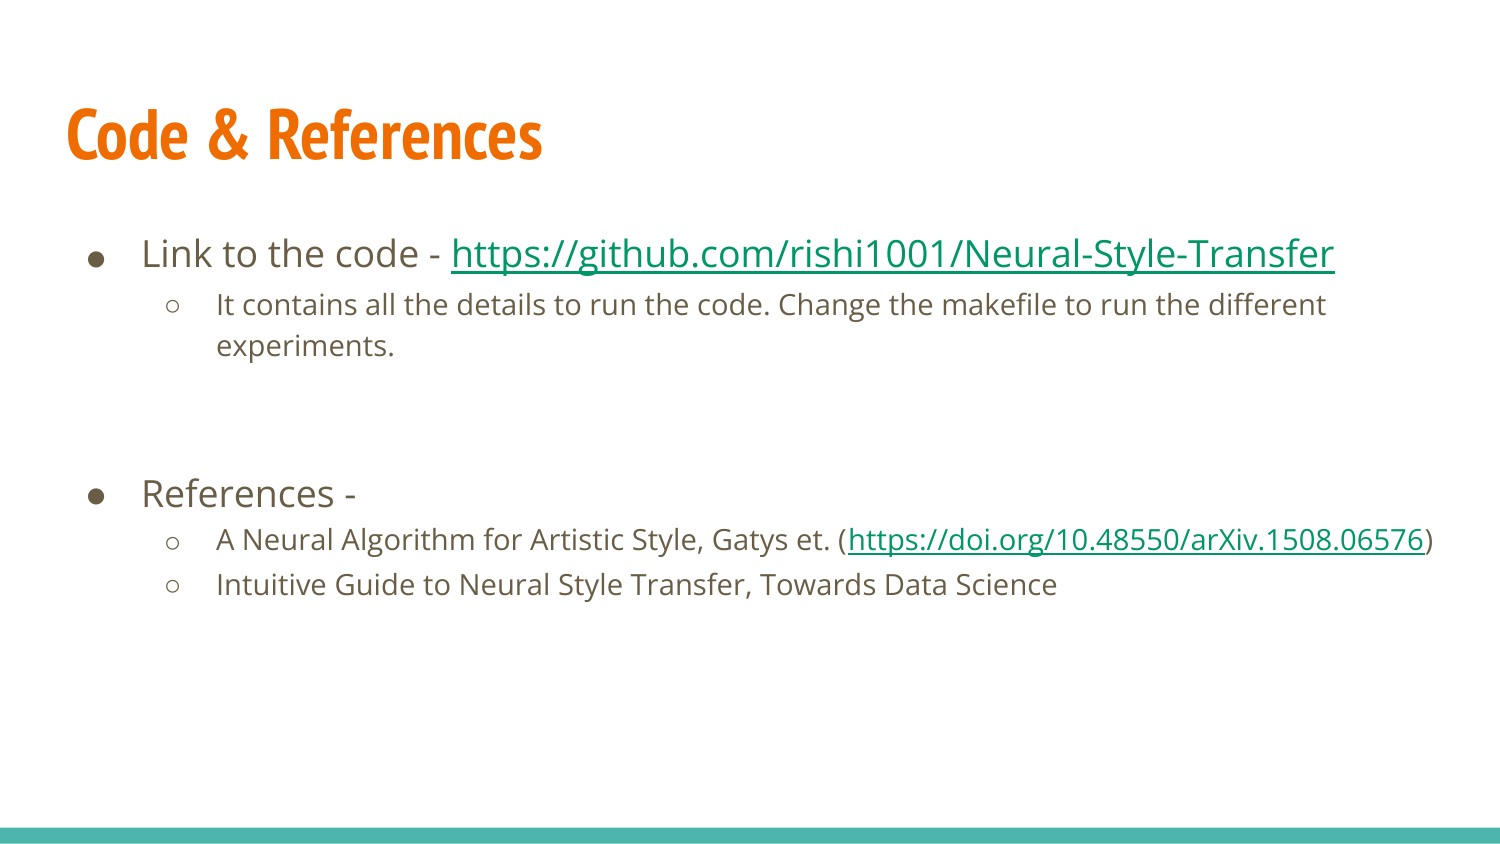

# Code & References
Link to the code - https://github.com/rishi1001/Neural-Style-Transfer
It contains all the details to run the code. Change the makefile to run the different experiments.

References -
A Neural Algorithm for Artistic Style, Gatys et. (https://doi.org/10.48550/arXiv.1508.06576)
Intuitive Guide to Neural Style Transfer, Towards Data Science